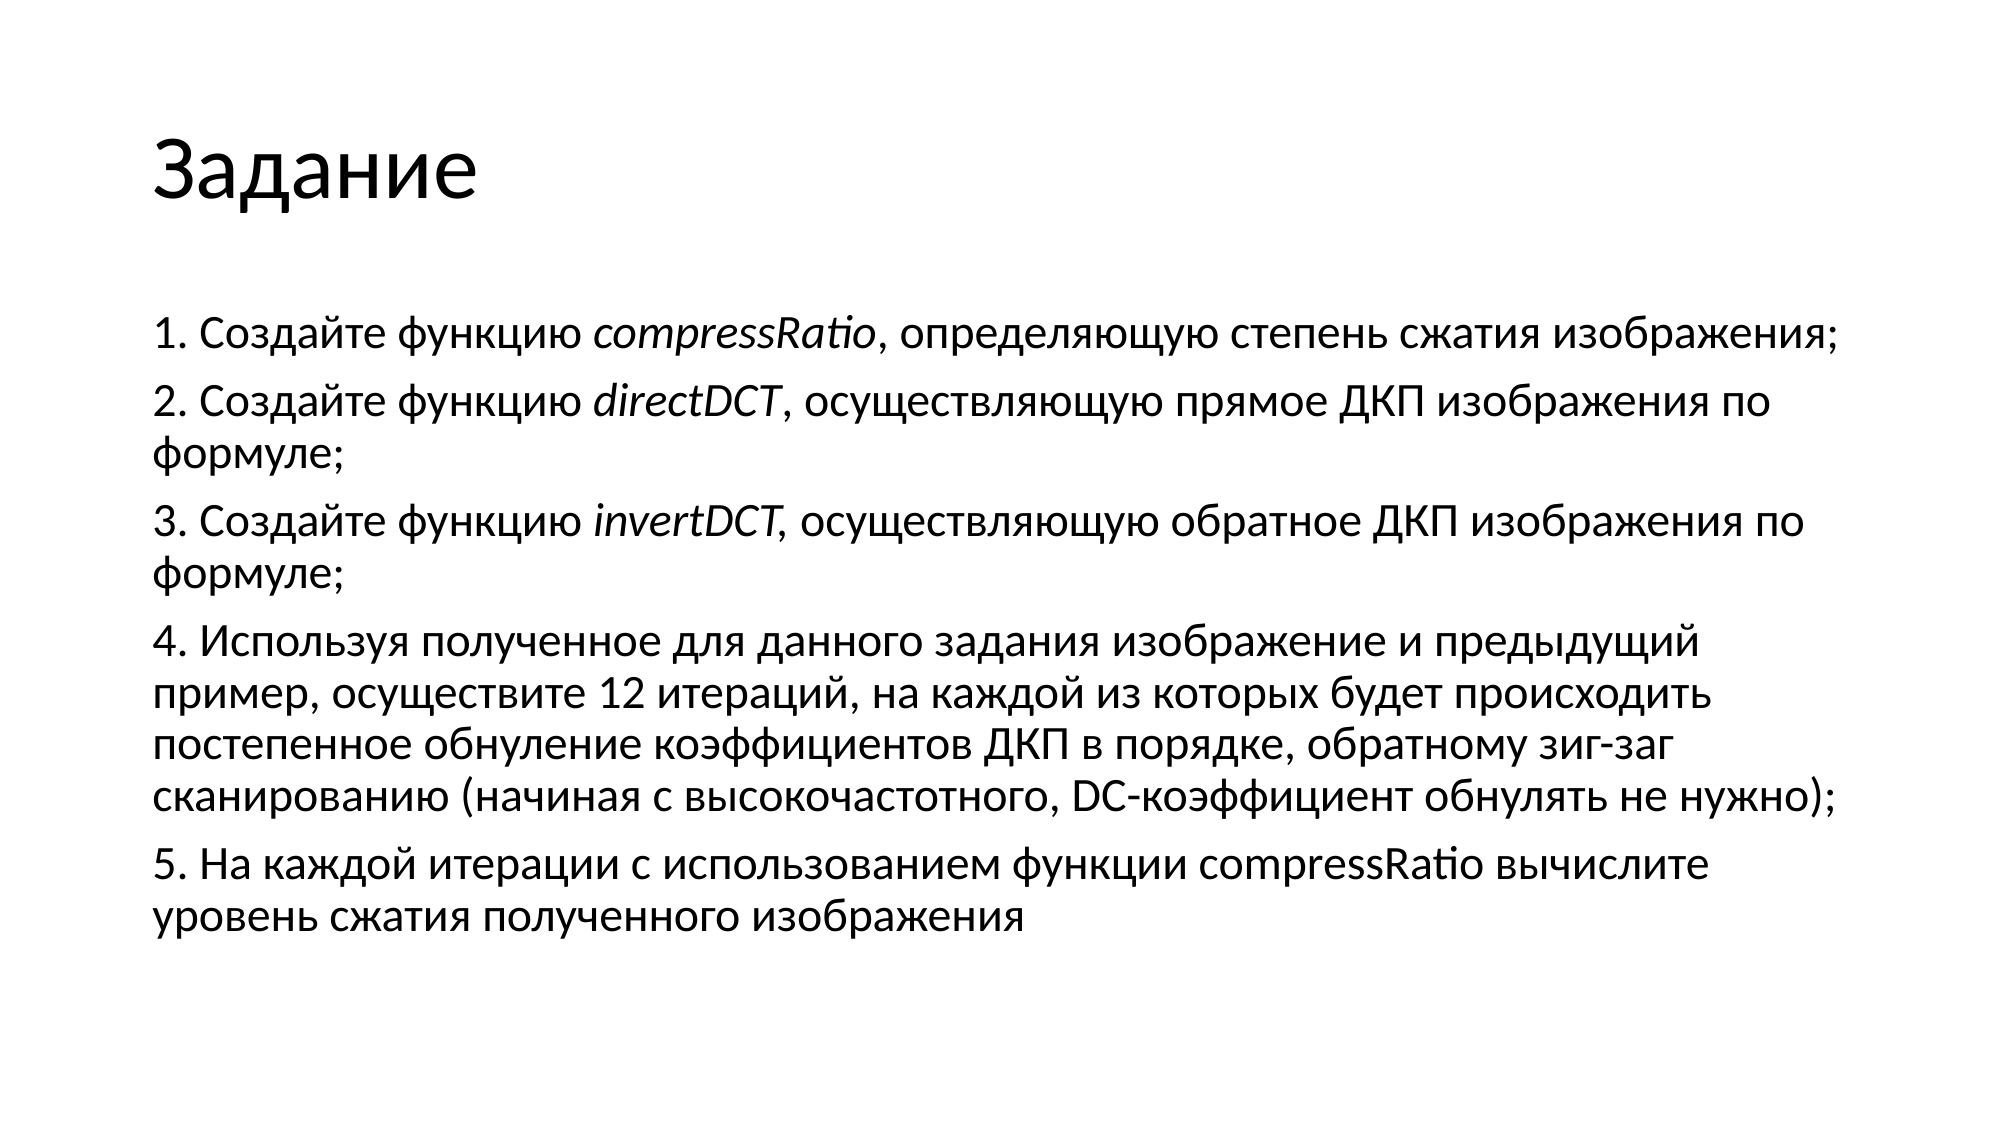

# Задание
1. Создайте функцию compressRatio, определяющую степень сжатия изображения;
2. Создайте функцию directDCT, осуществляющую прямое ДКП изображения по формуле;
3. Создайте функцию invertDCT, осуществляющую обратное ДКП изображения по формуле;
4. Используя полученное для данного задания изображение и предыдущий пример, осуществите 12 итераций, на каждой из которых будет происходить постепенное обнуление коэффициентов ДКП в порядке, обратному зиг-заг сканированию (начиная с высокочастотного, DC-коэффициент обнулять не нужно);
5. На каждой итерации с использованием функции compressRatio вычислите уровень сжатия полученного изображения